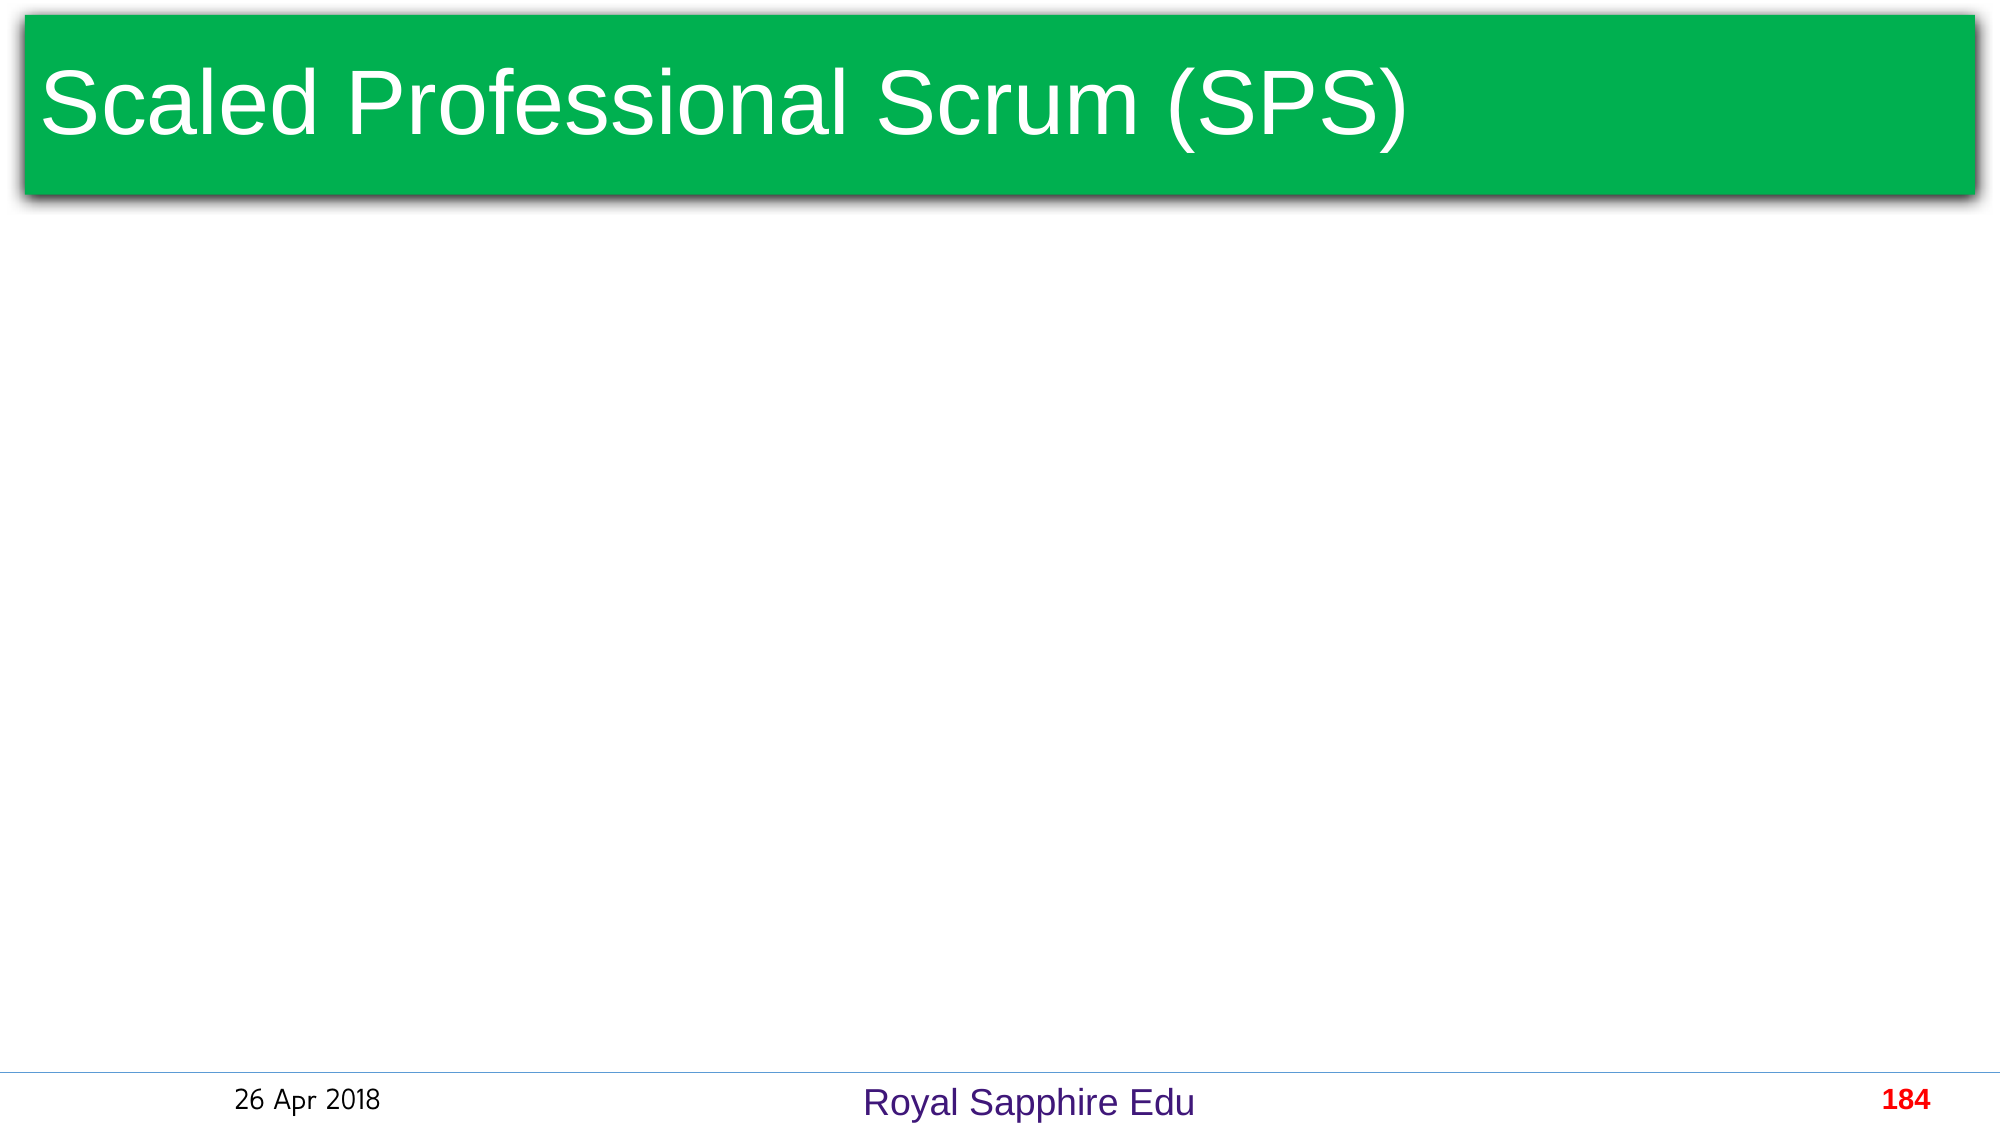

# Scaled Professional Scrum (SPS)

26 Apr 2018
184